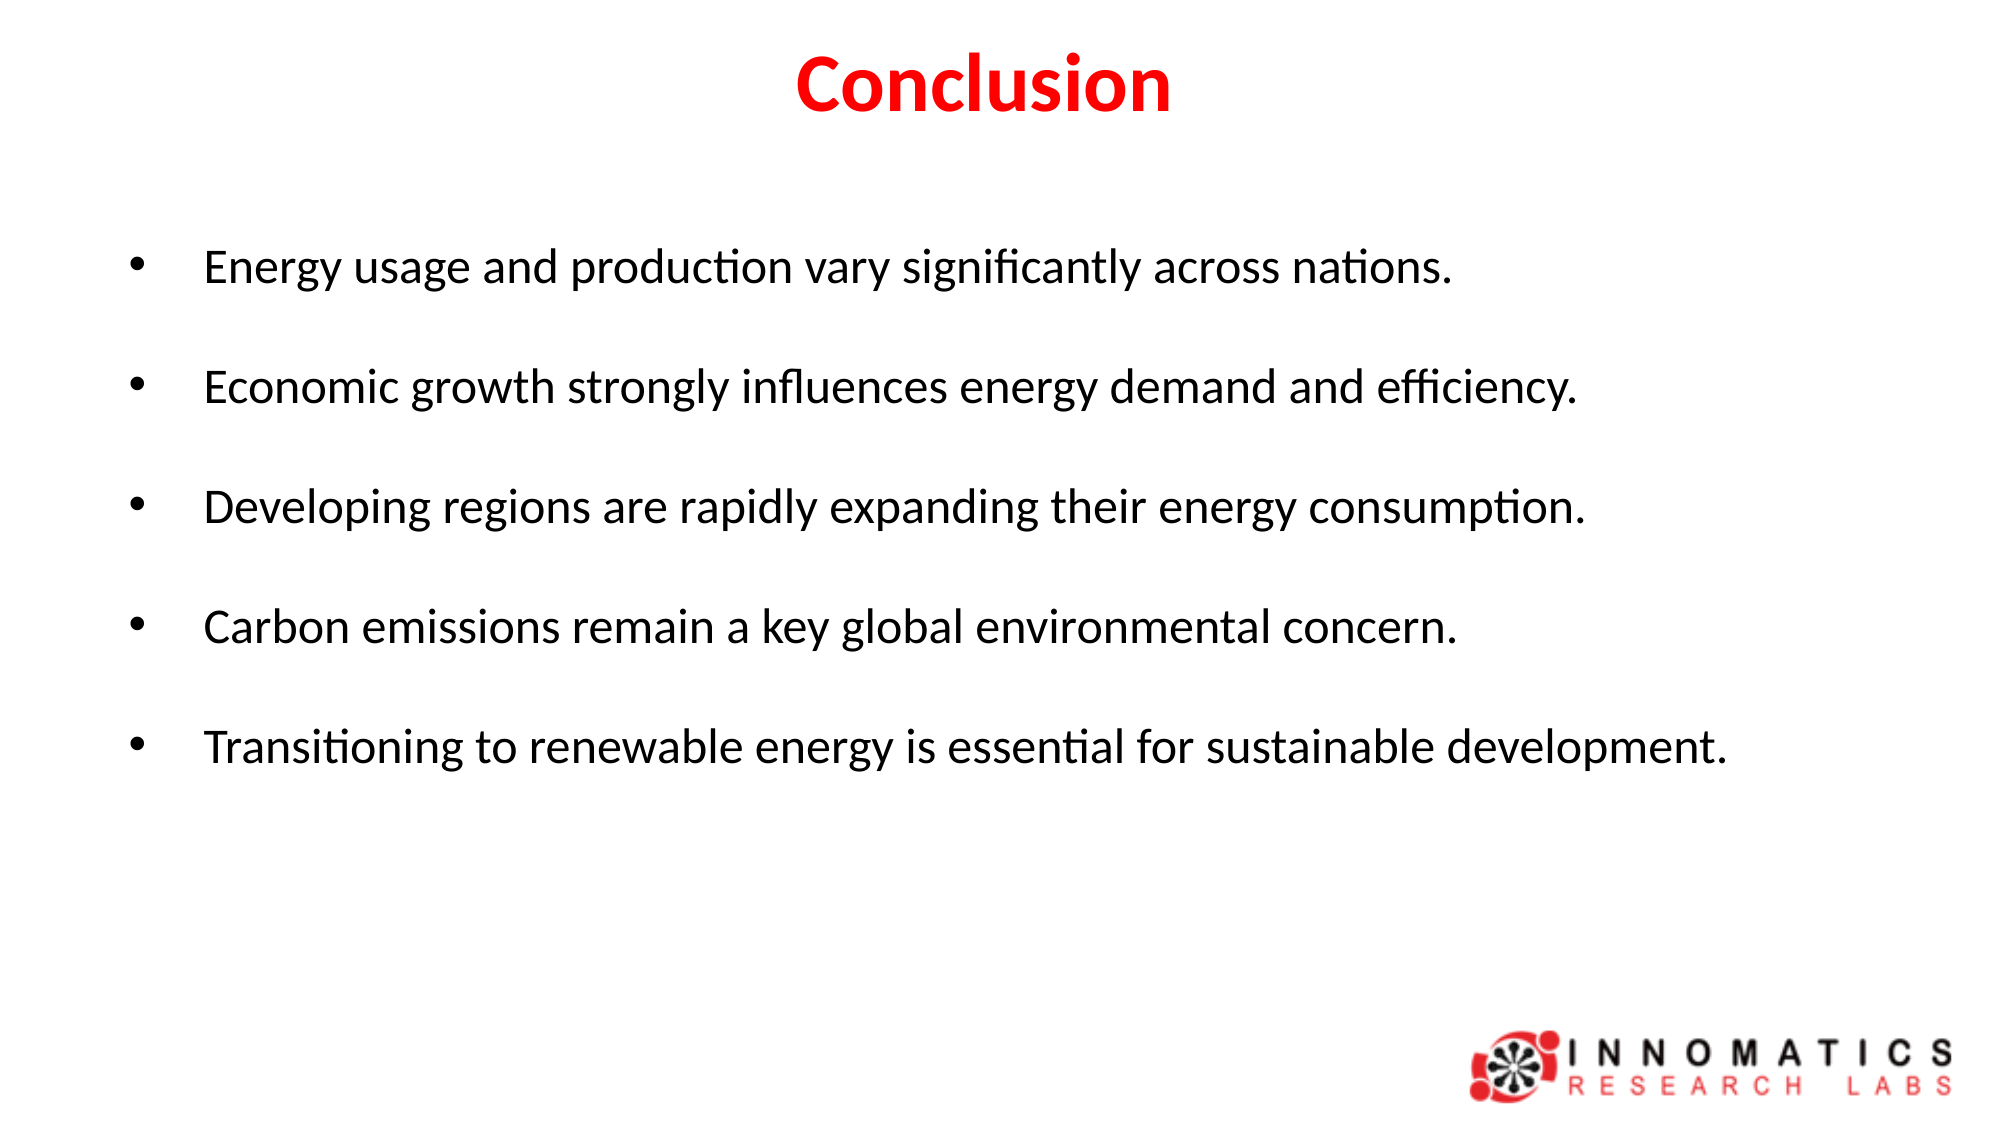

Conclusion
Energy usage and production vary significantly across nations.

Economic growth strongly influences energy demand and efficiency.

Developing regions are rapidly expanding their energy consumption.

Carbon emissions remain a key global environmental concern.

Transitioning to renewable energy is essential for sustainable development.